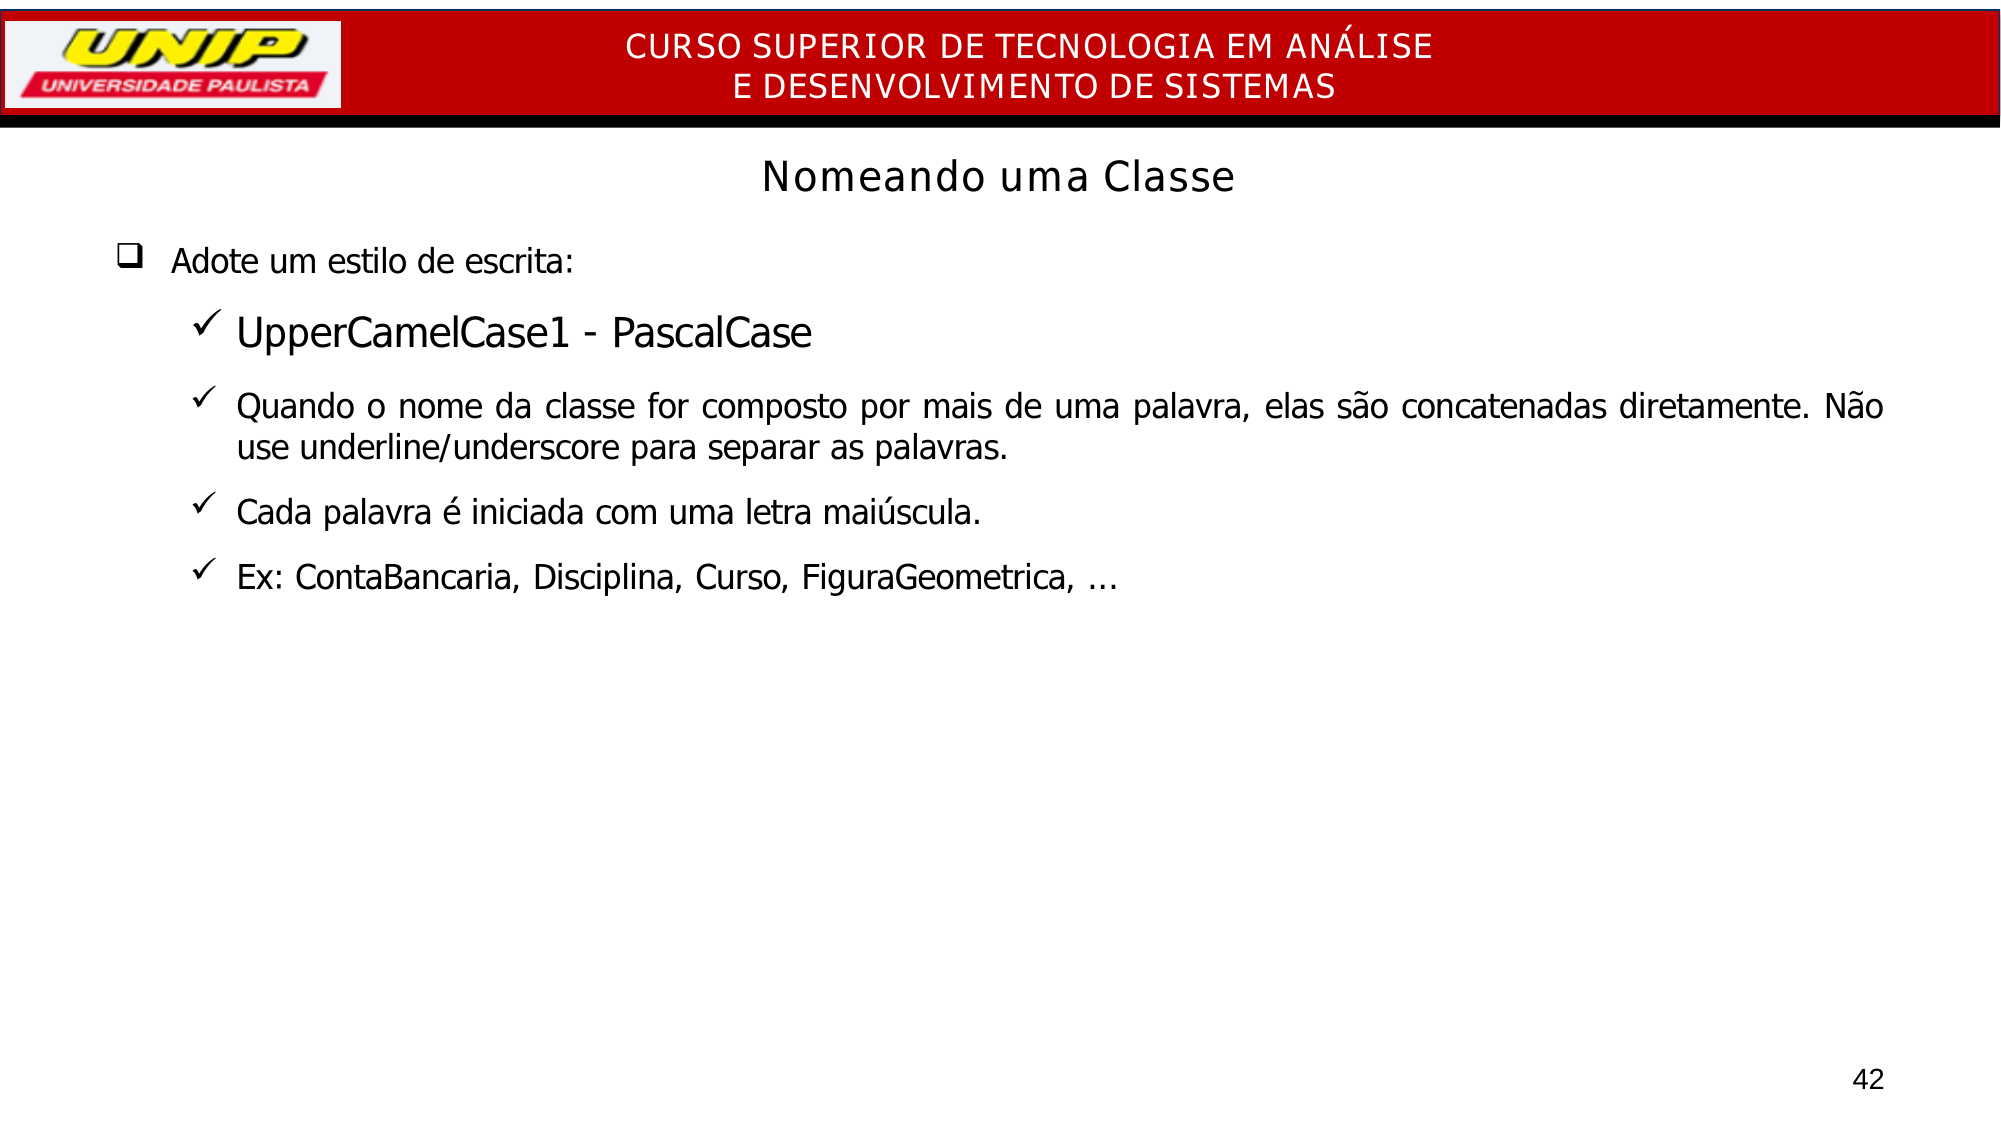

# Nomeando uma Classe
Adote um estilo de escrita:
UpperCamelCase1 - PascalCase
Quando o nome da classe for composto por mais de uma palavra, elas são concatenadas diretamente. Não use underline/underscore para separar as palavras.
Cada palavra é iniciada com uma letra maiúscula.
Ex: ContaBancaria, Disciplina, Curso, FiguraGeometrica, ...
42